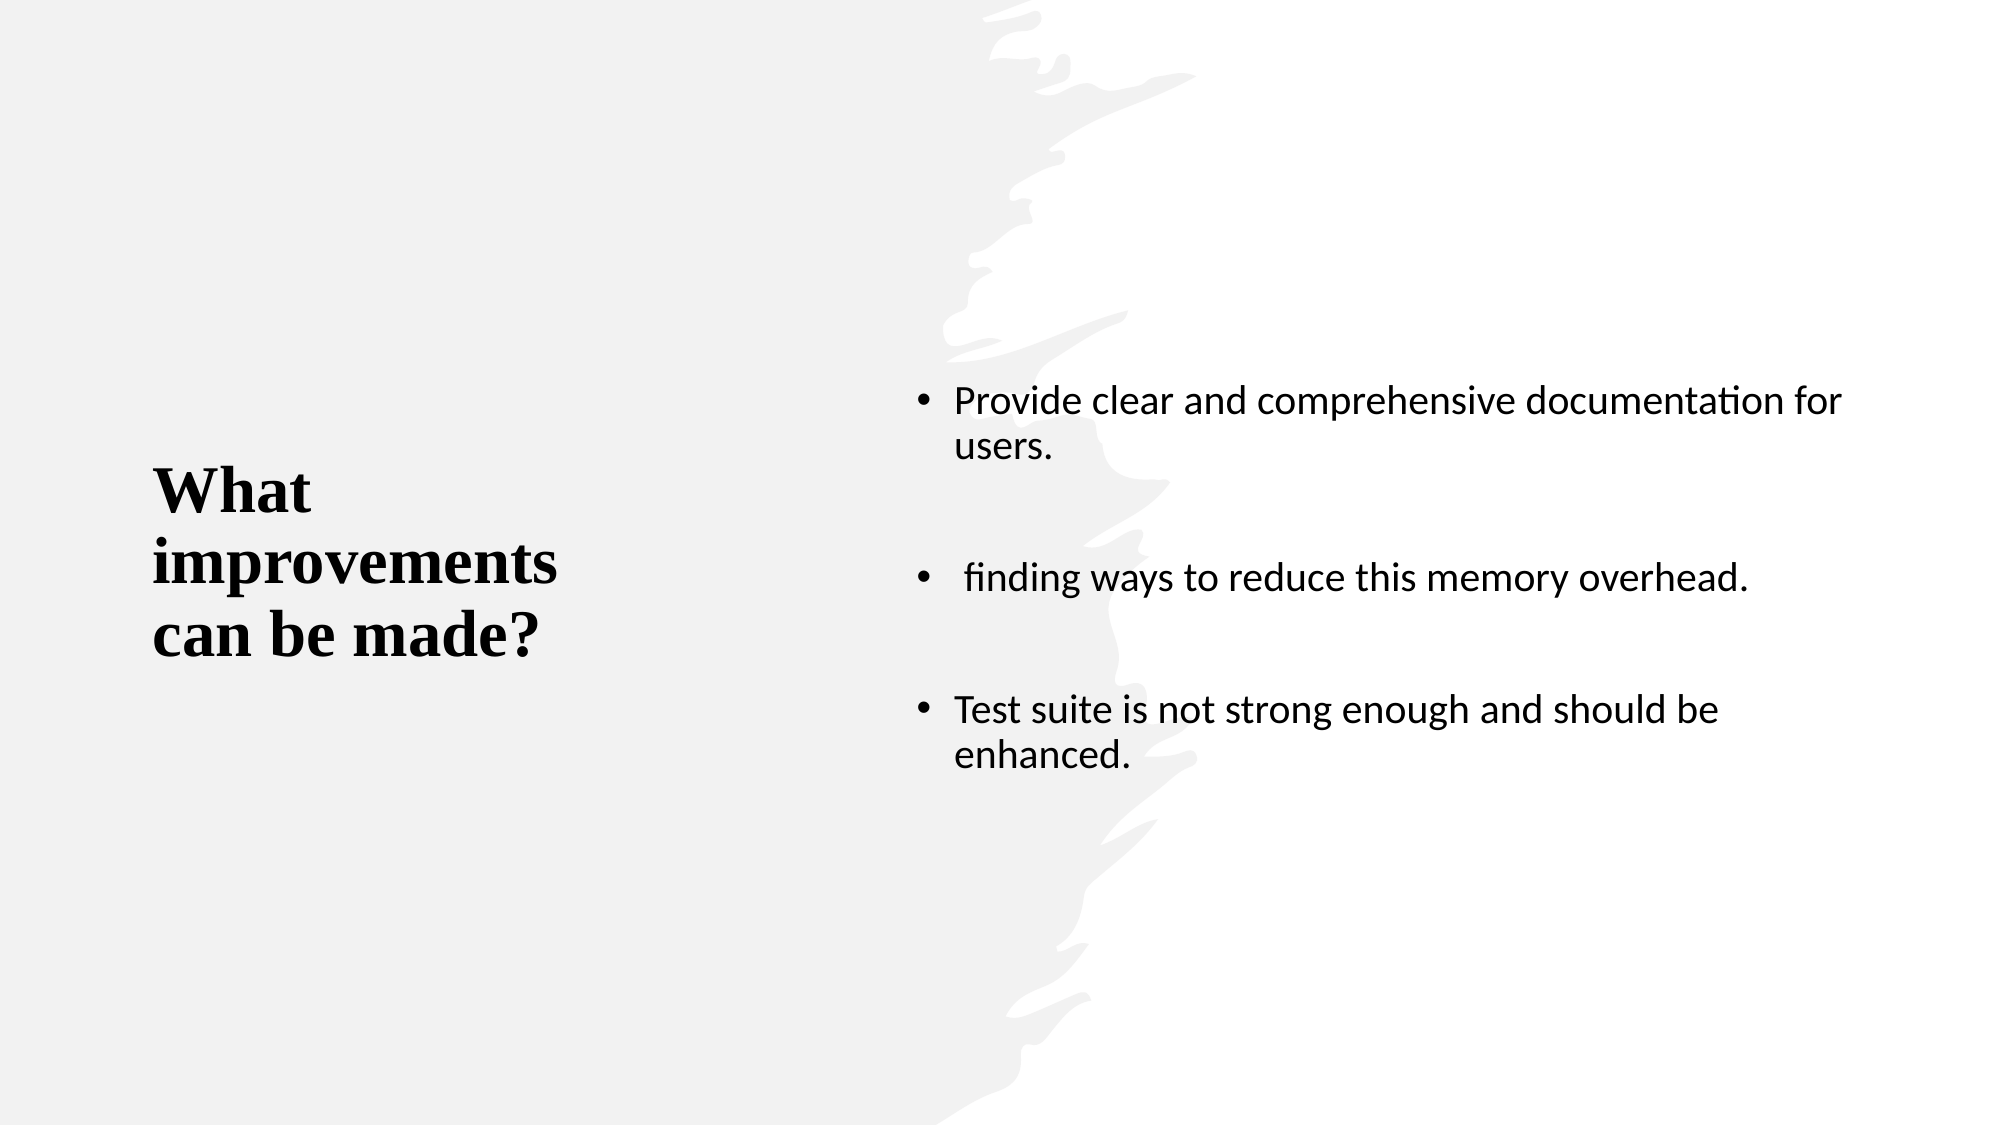

Provide clear and comprehensive documentation for users.

 finding ways to reduce this memory overhead.

Test suite is not strong enough and should be enhanced.
# What improvements can be made?